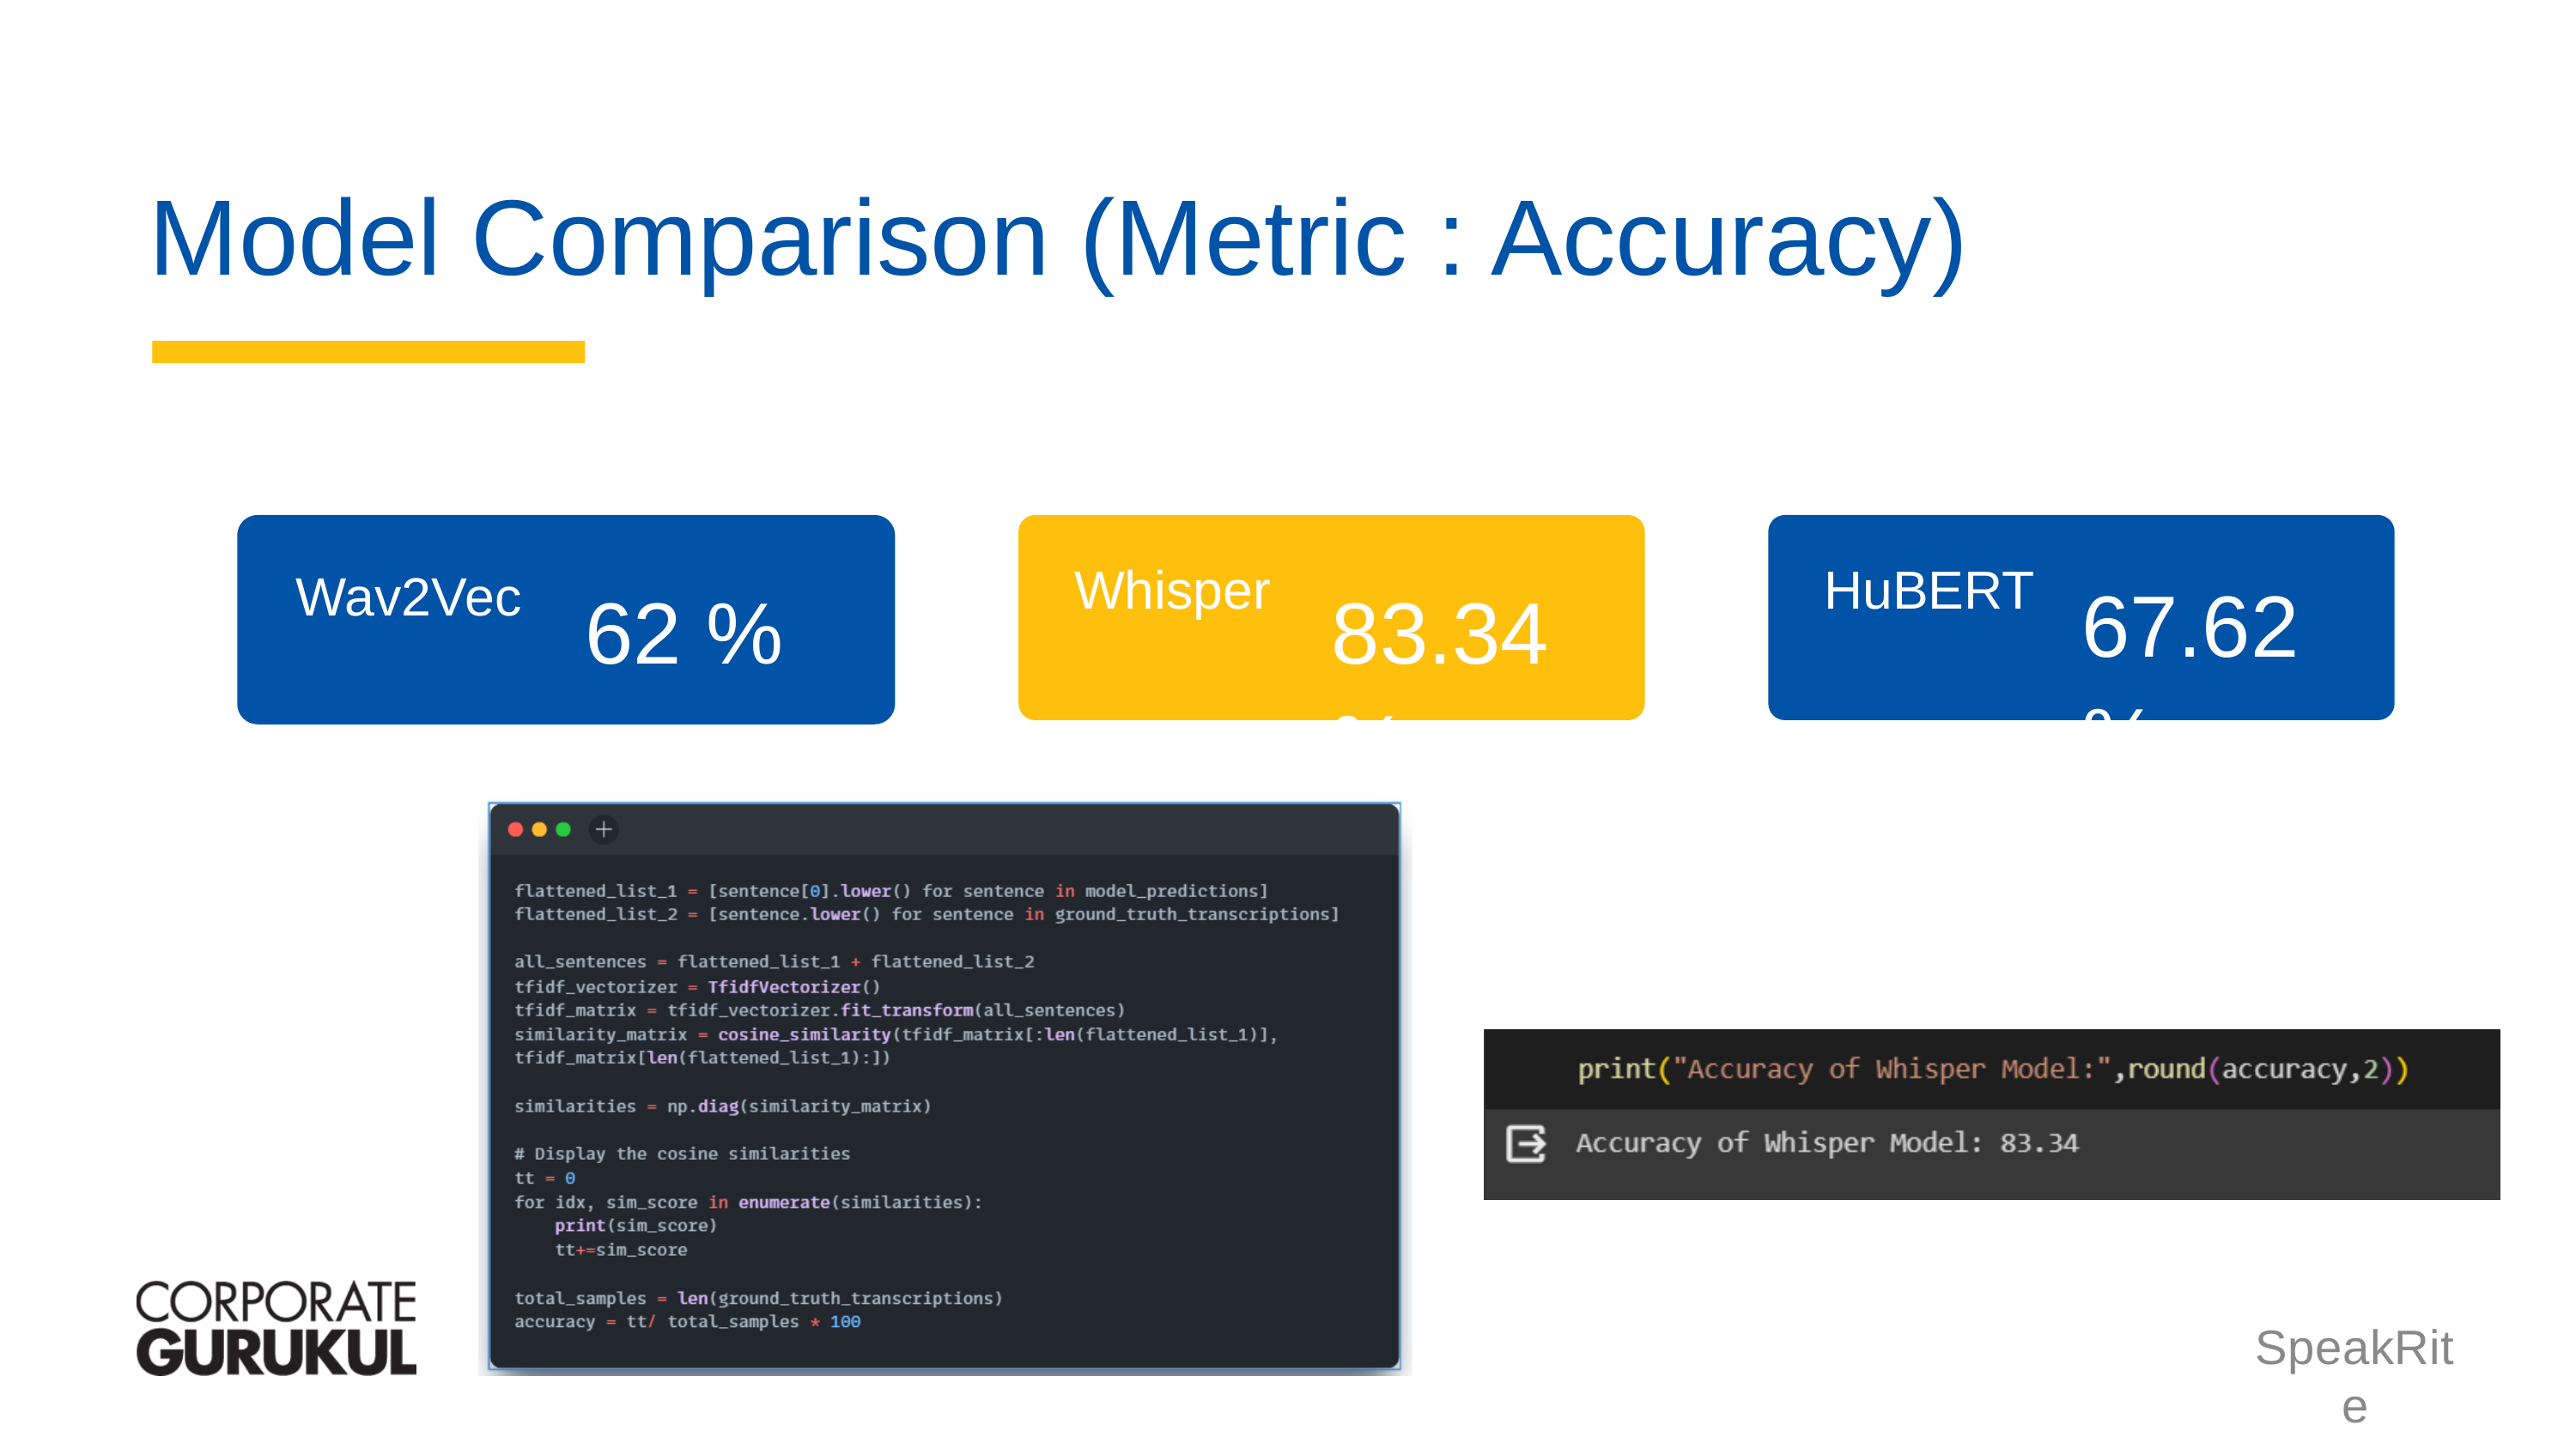

Model Comparison (Metric : Accuracy)

Whisper

HuBERT

Wav2Vec
67.62 %
62 %
83.34 %

SpeakRite